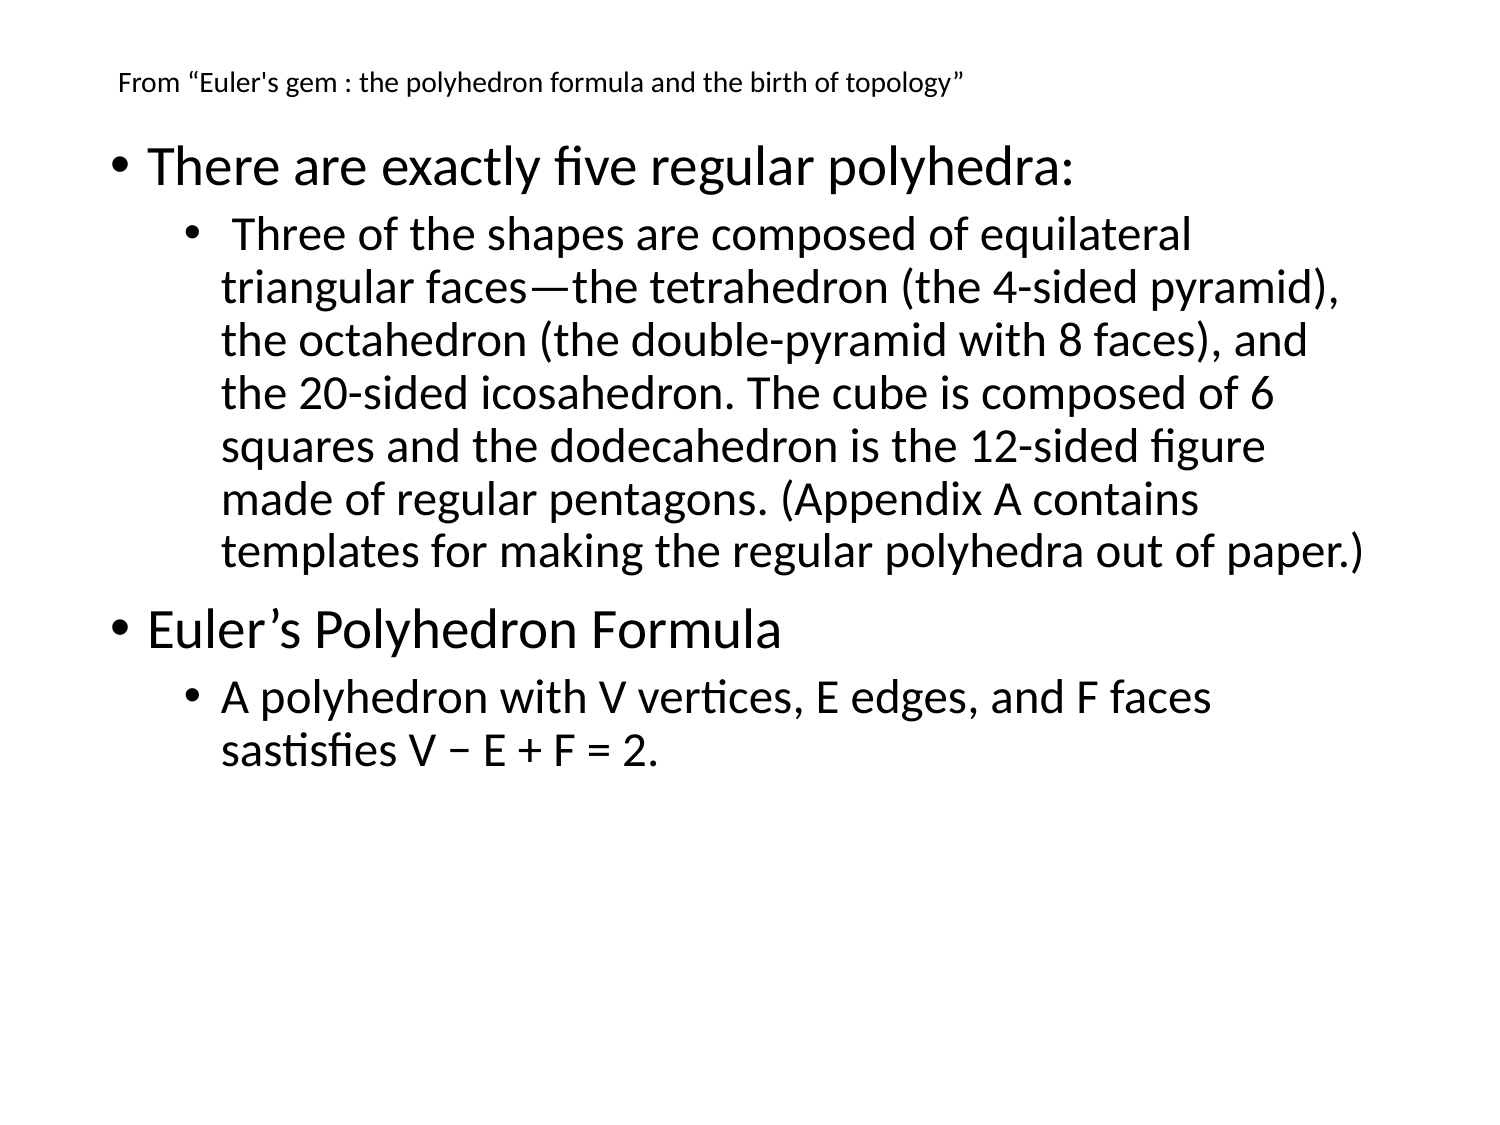

# From “Euler's gem : the polyhedron formula and the birth of topology”
There are exactly five regular polyhedra:
 Three of the shapes are composed of equilateral triangular faces—the tetrahedron (the 4-sided pyramid), the octahedron (the double-pyramid with 8 faces), and the 20-sided icosahedron. The cube is composed of 6 squares and the dodecahedron is the 12-sided figure made of regular pentagons. (Appendix A contains templates for making the regular polyhedra out of paper.)
Euler’s Polyhedron Formula
A polyhedron with V vertices, E edges, and F faces sastisfies V − E + F = 2.